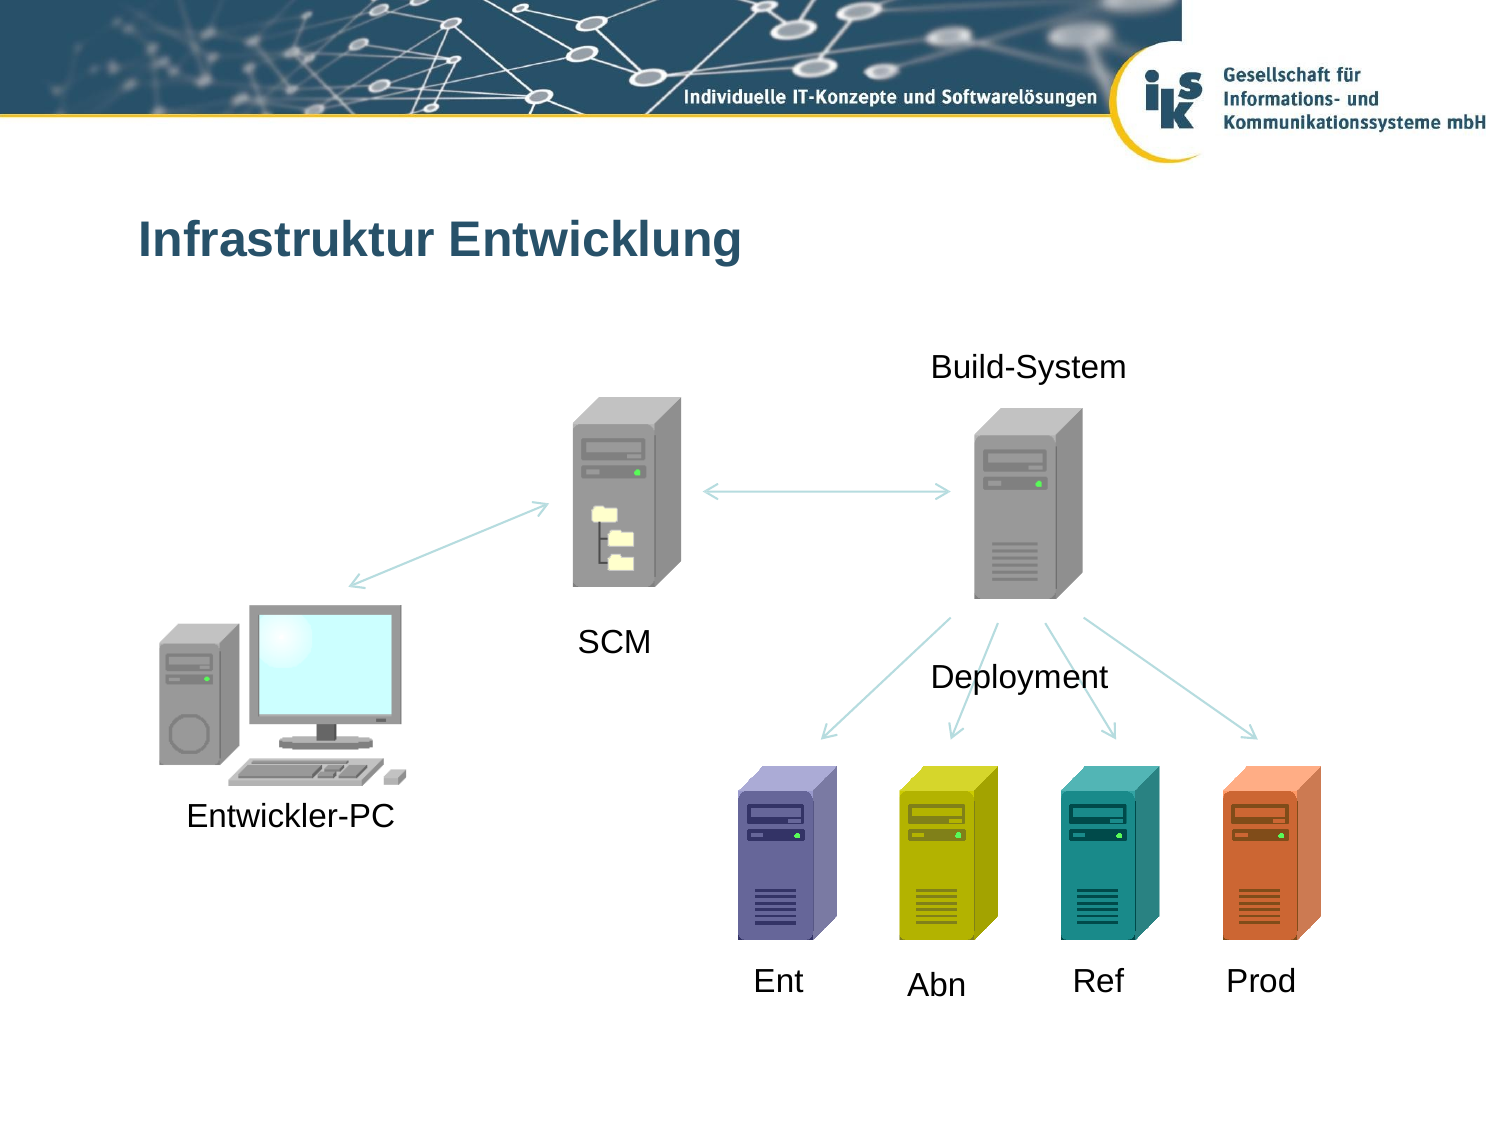

# Infrastruktur Entwicklung
Build-System

SCM
Deployment

Entwickler-PC
Ent
Ref
Prod
Abn